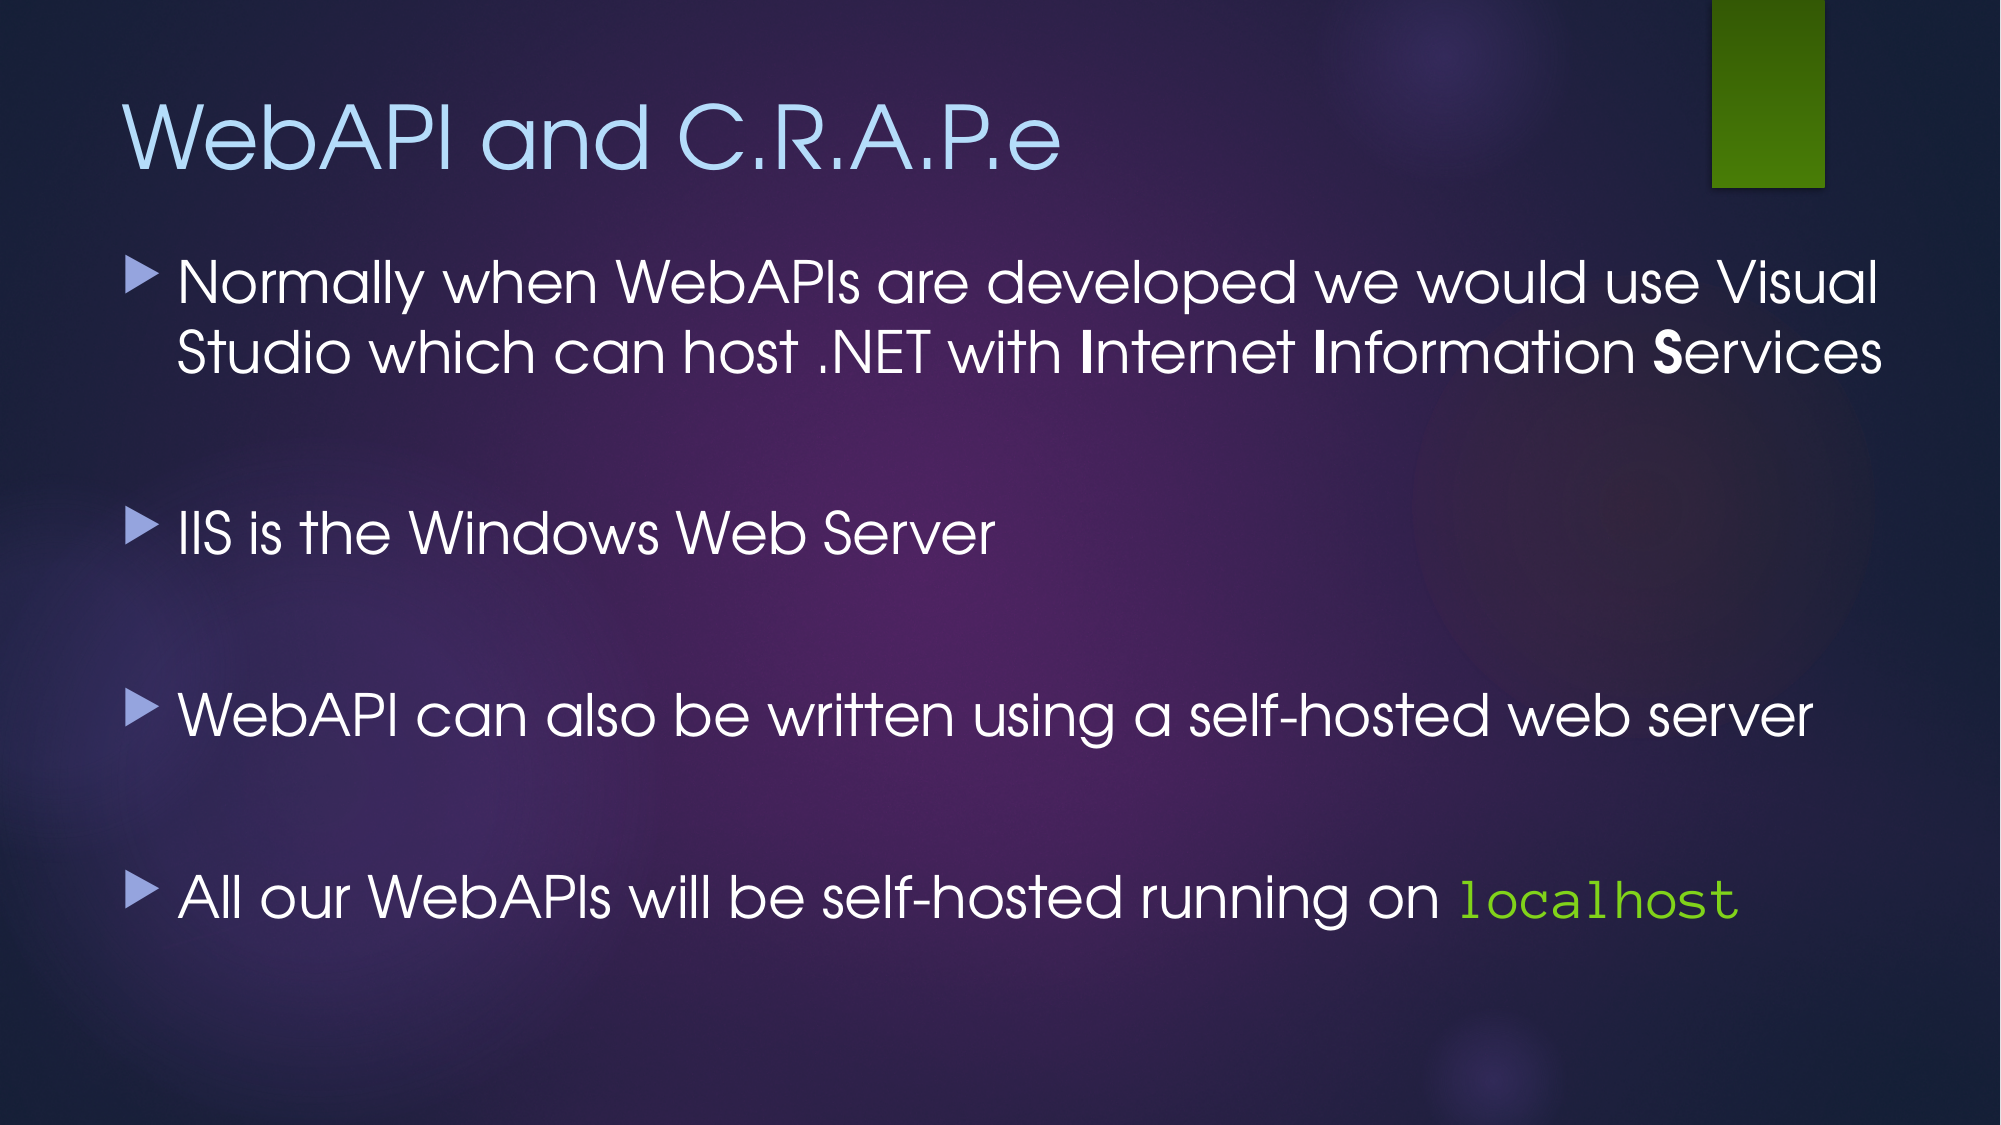

# WebAPI and C.R.A.P.e
Normally when WebAPIs are developed we would use Visual Studio which can host .NET with Internet Information Services

IIS is the Windows Web Server

WebAPI can also be written using a self-hosted web server

All our WebAPIs will be self-hosted running on localhost